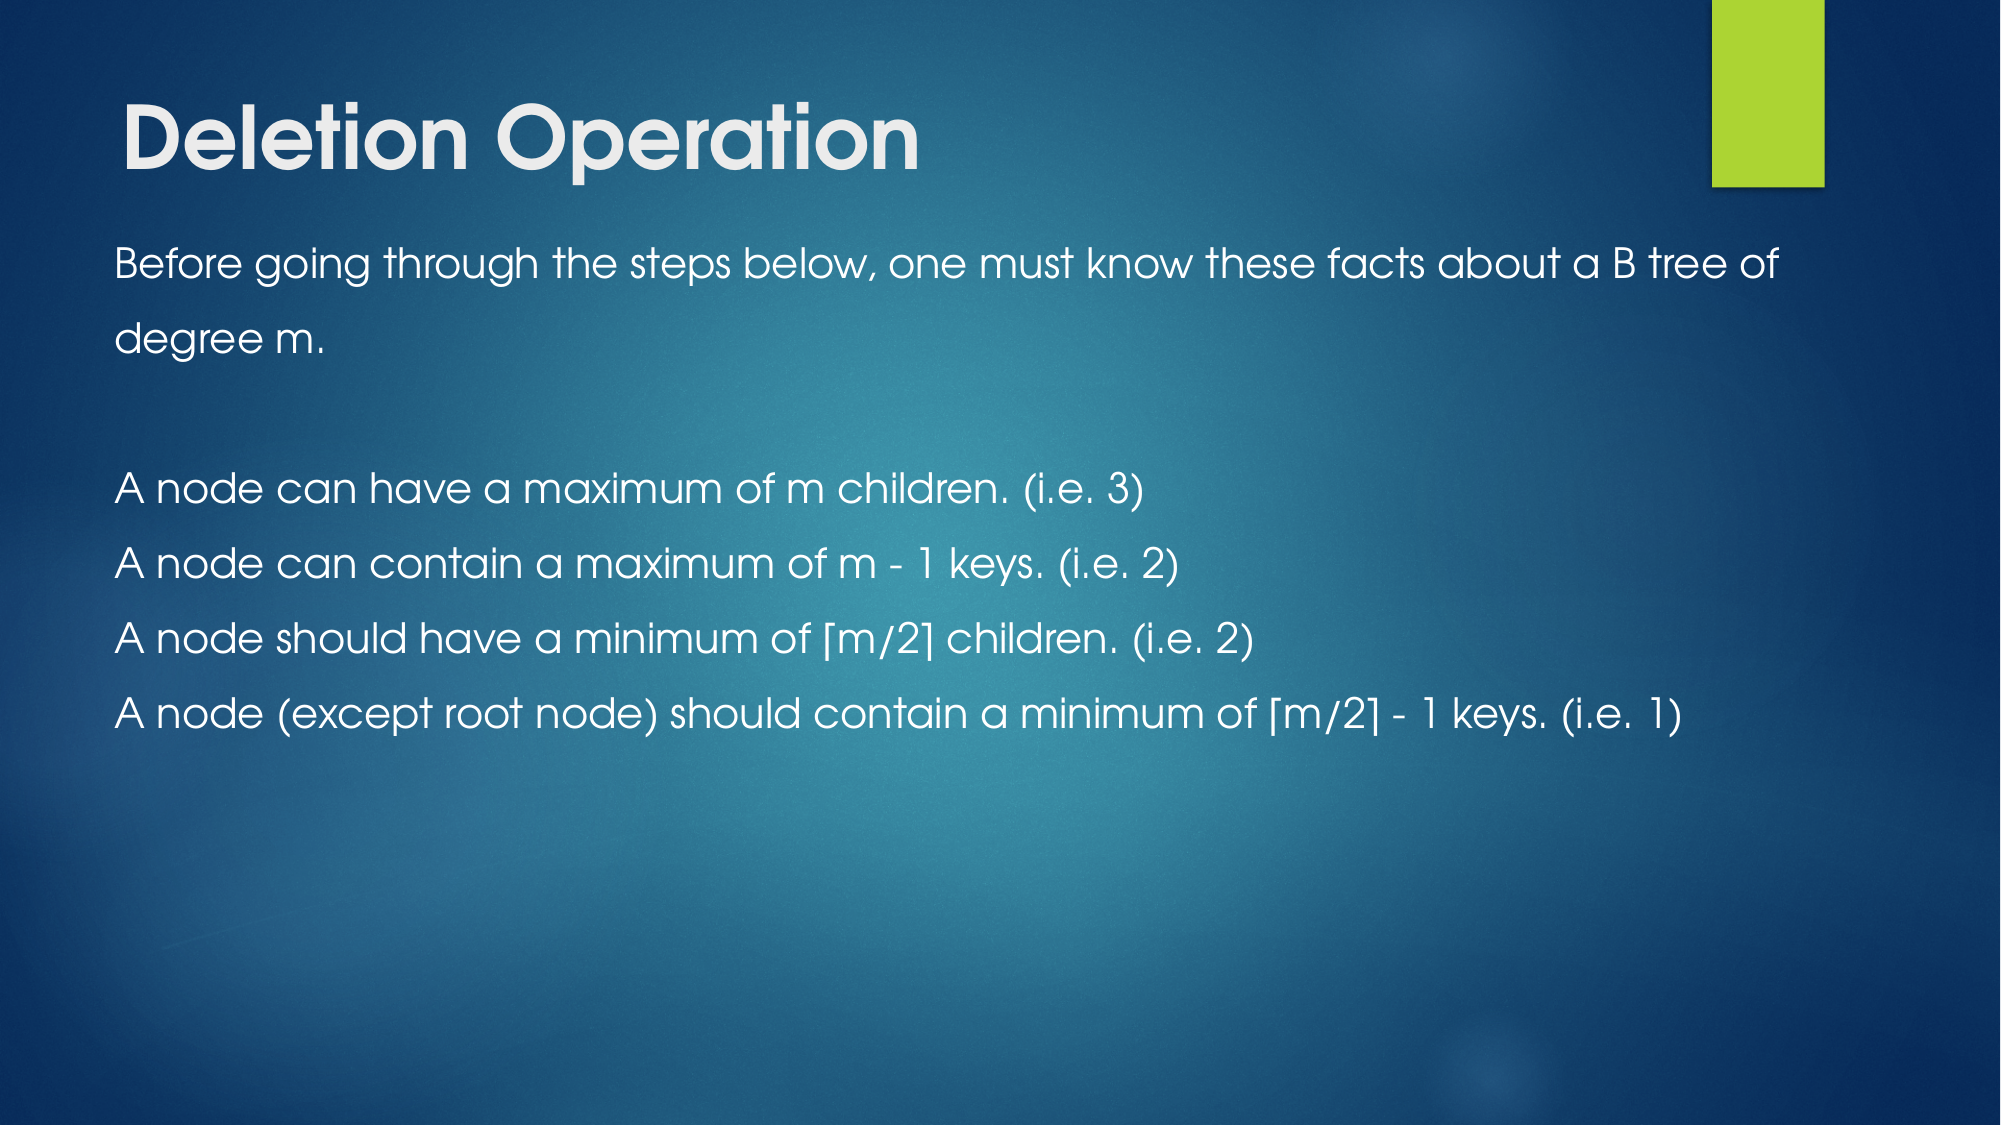

# Deletion Operation
Before going through the steps below, one must know these facts about a B tree of degree m.

A node can have a maximum of m children. (i.e. 3)
A node can contain a maximum of m - 1 keys. (i.e. 2)
A node should have a minimum of ⌈m/2⌉ children. (i.e. 2)
A node (except root node) should contain a minimum of ⌈m/2⌉ - 1 keys. (i.e. 1)